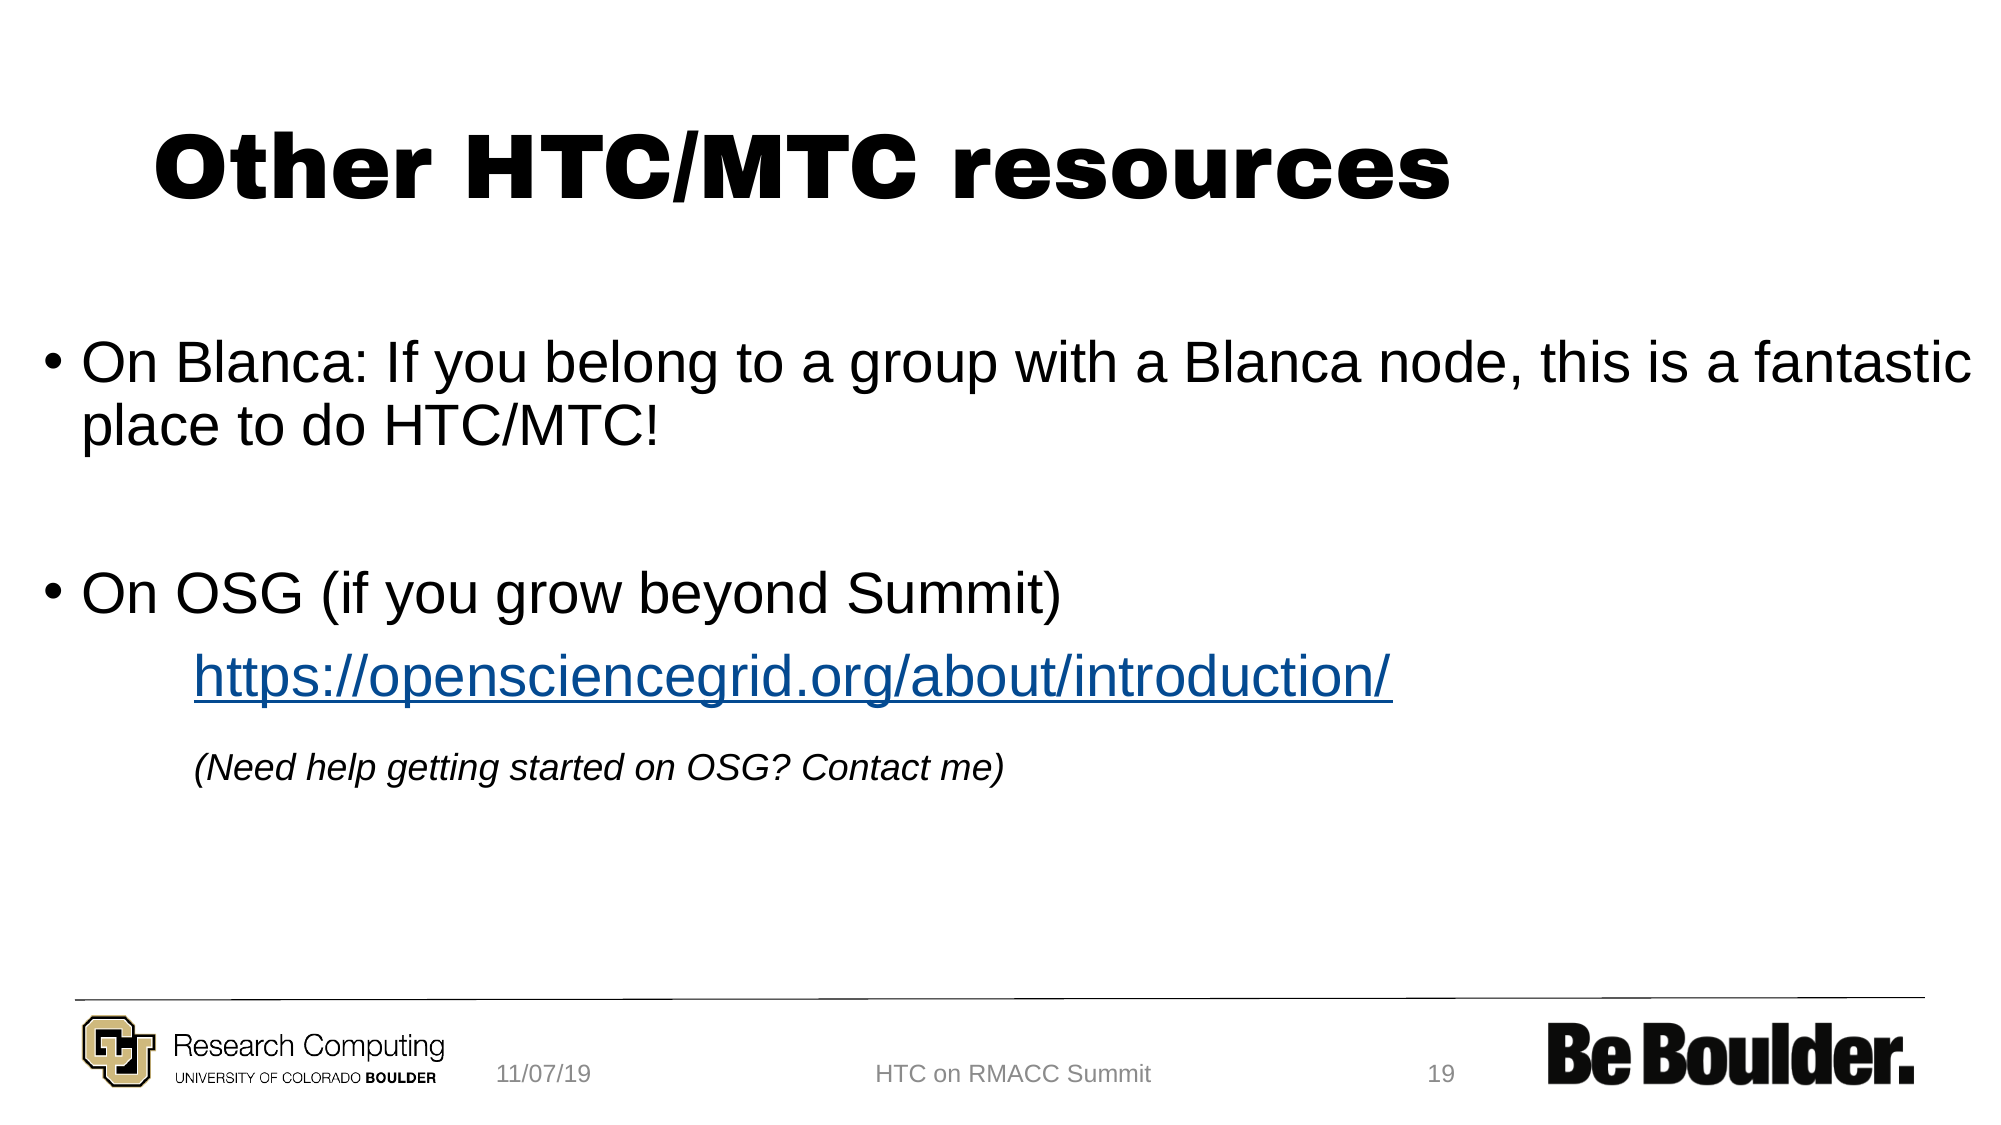

# Other HTC/MTC resources

On Blanca: If you belong to a group with a Blanca node, this is a fantastic place to do HTC/MTC!

On OSG (if you grow beyond Summit)
	https://opensciencegrid.org/about/introduction/
	(Need help getting started on OSG? Contact me)

11/07/19
HTC on RMACC Summit
19